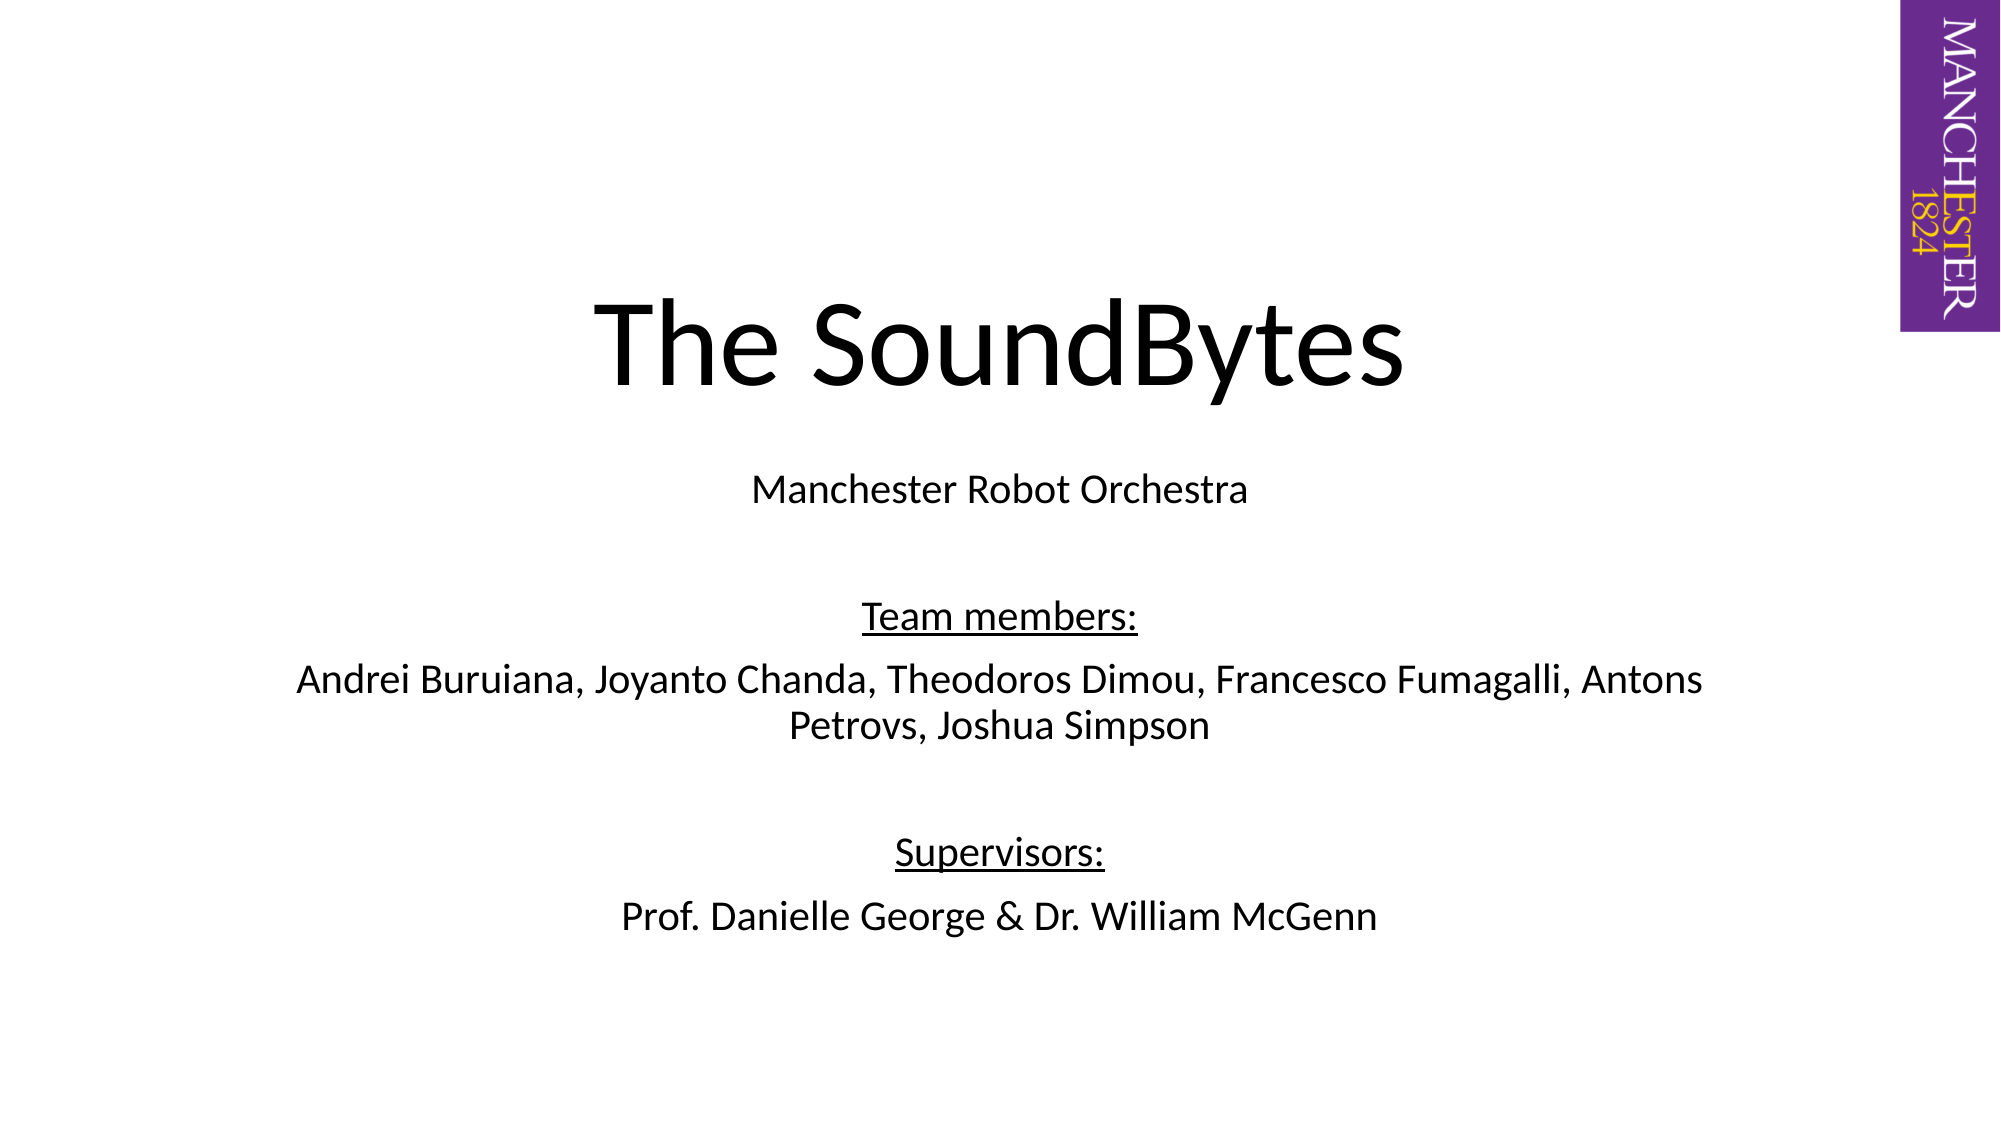

# The SoundBytes
Manchester Robot Orchestra

Team members:
Andrei Buruiana, Joyanto Chanda, Theodoros Dimou, Francesco Fumagalli, Antons Petrovs, Joshua Simpson

Supervisors:
Prof. Danielle George & Dr. William McGenn